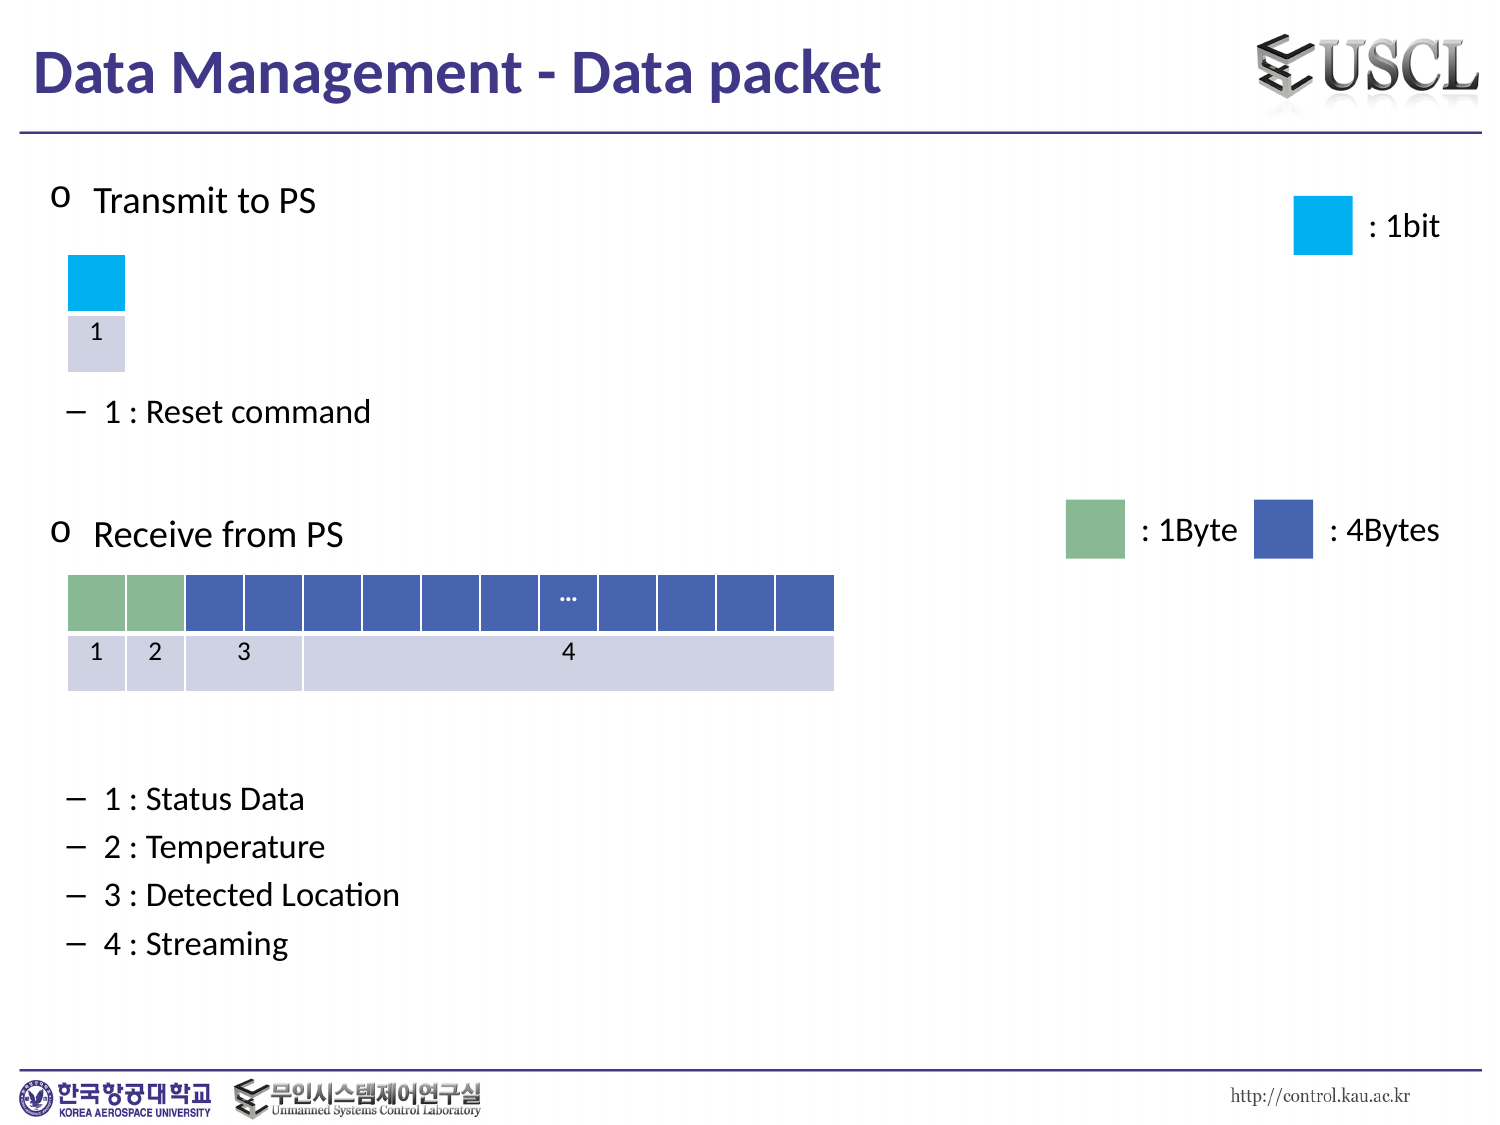

# Data Management - Data packet
Transmit to PS

1 : Reset command

Receive from PS

1 : Status Data
2 : Temperature
3 : Detected Location
4 : Streaming

: 1bit
|  |
| --- |
| 1 |

: 1Byte

: 4Bytes
|  |  |  |  |  |  |  |  | … |  |  |  |  |
| --- | --- | --- | --- | --- | --- | --- | --- | --- | --- | --- | --- | --- |
| 1 | 2 | 3 |  | 4 |  |  |  |  |  |  |  |  |